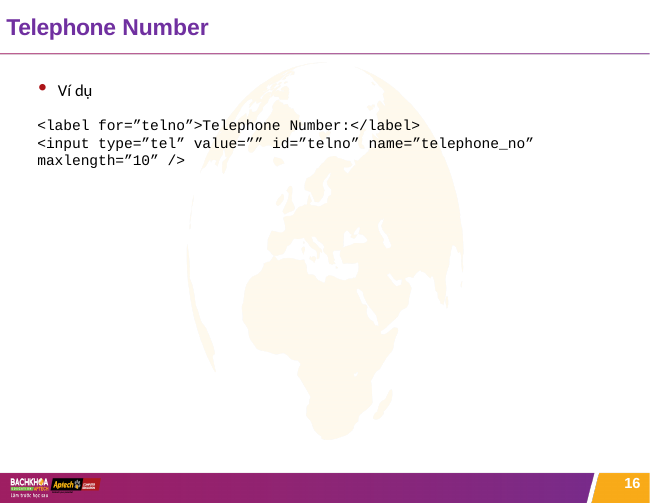

# Telephone Number
Ví dụ
<label for=”telno”>Telephone Number:</label>
<input type=”tel” value=”” id=”telno” name=”telephone_no” maxlength=”10” />
16